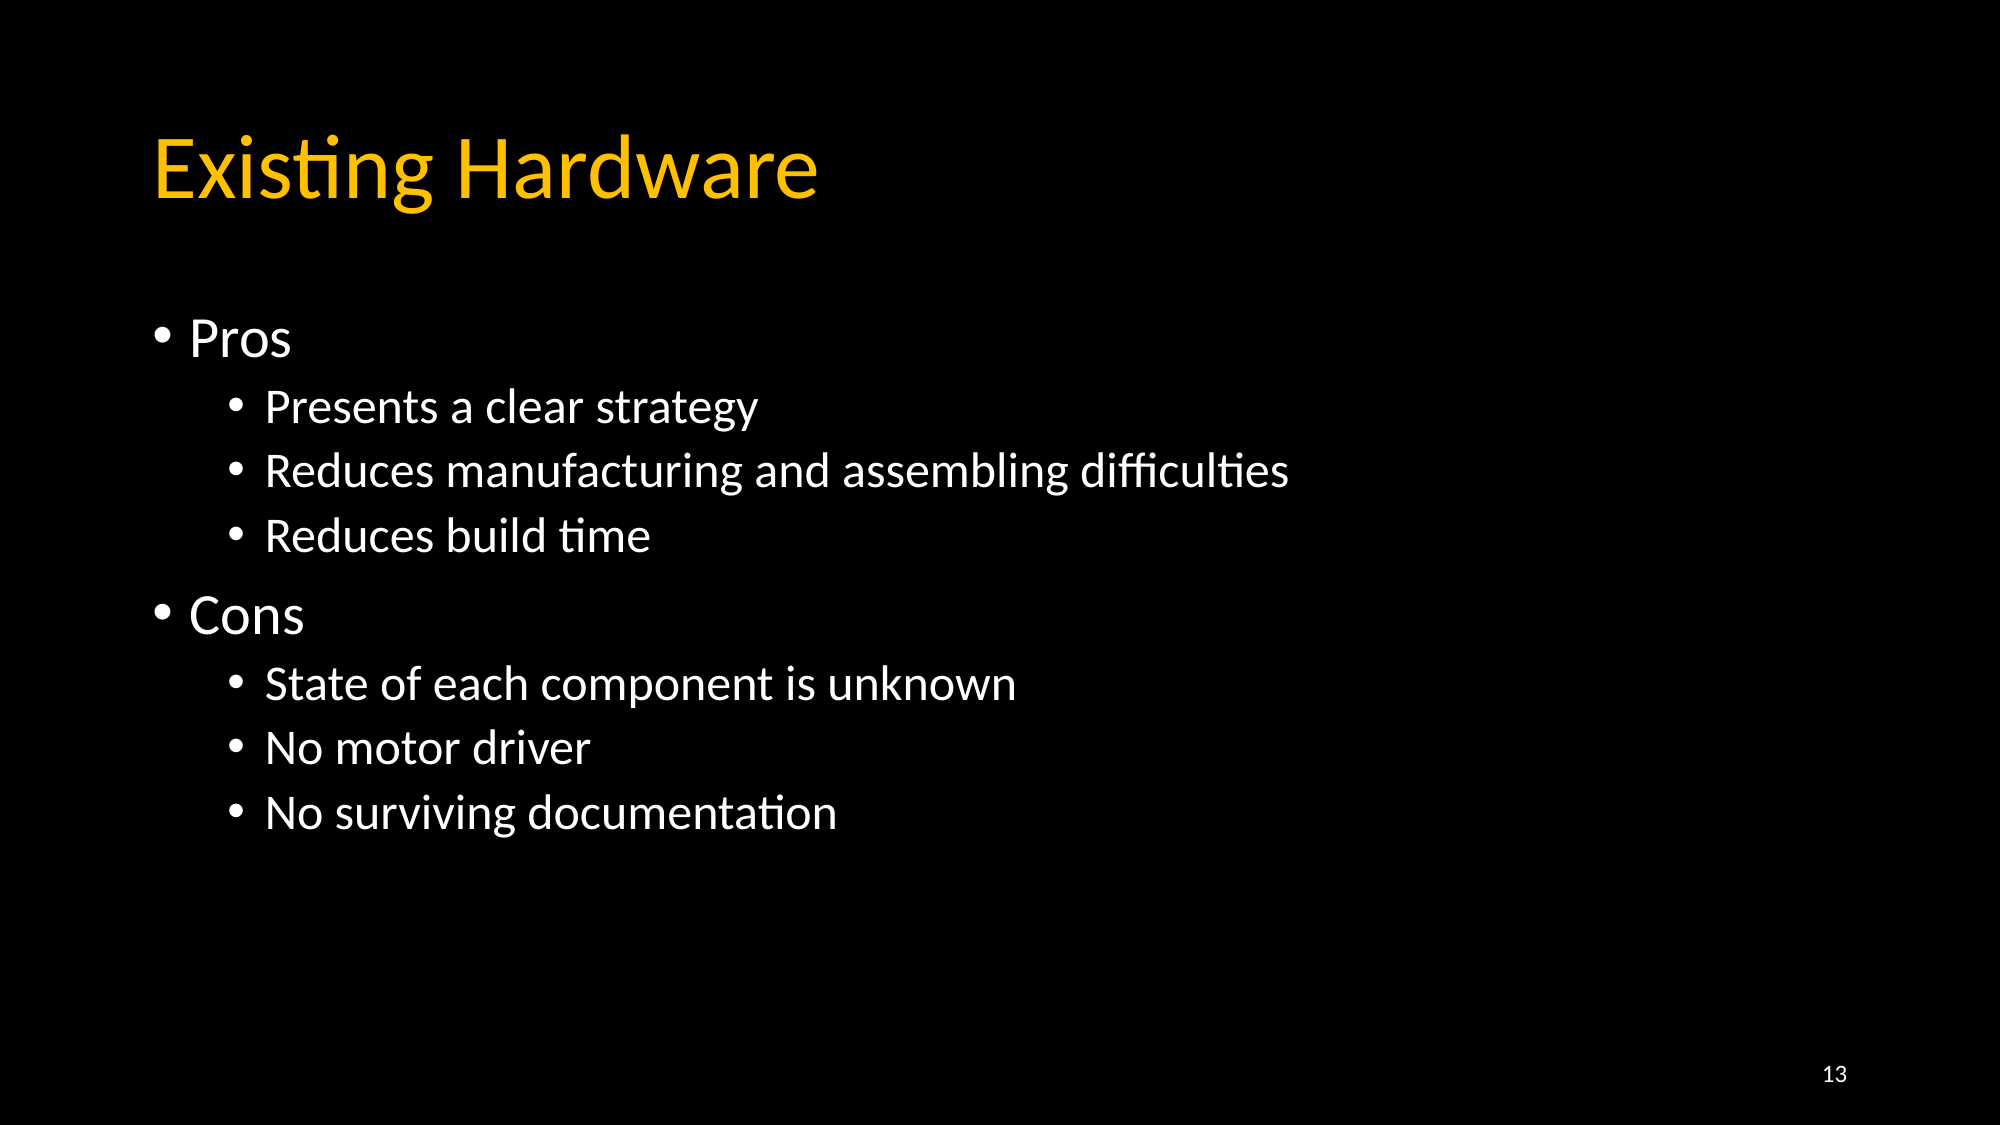

# Existing Hardware
Pros
Presents a clear strategy
Reduces manufacturing and assembling difficulties
Reduces build time
Cons
State of each component is unknown
No motor driver
No surviving documentation
13